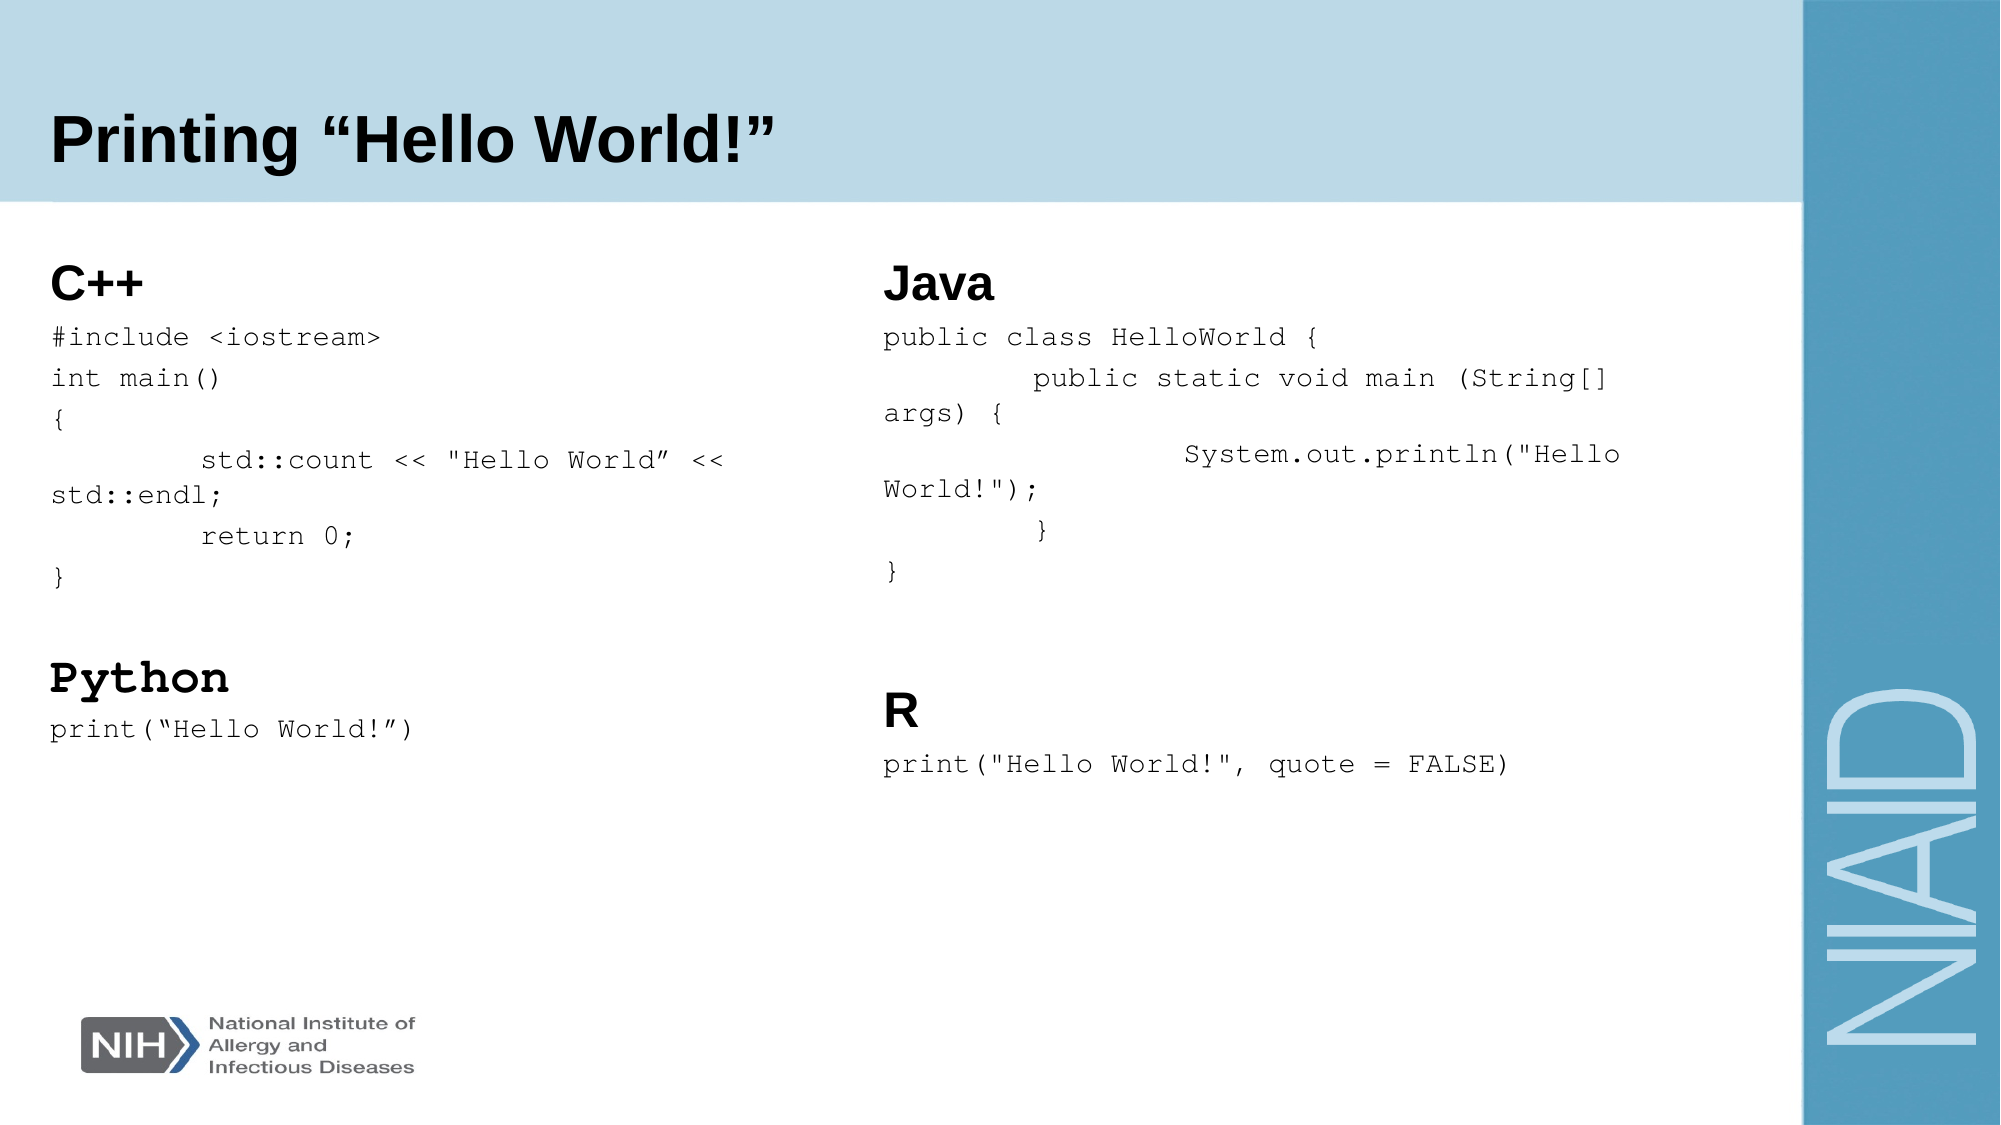

# Printing “Hello World!”
C++
#include <iostream>
int main()
{
	std::count << "Hello World” << std::endl;
	return 0;
}

Python
print(“Hello World!”)

Java
public class HelloWorld {
	public static void main (String[] args) {
 		System.out.println("Hello World!");
	}
}

R
print("Hello World!", quote = FALSE)